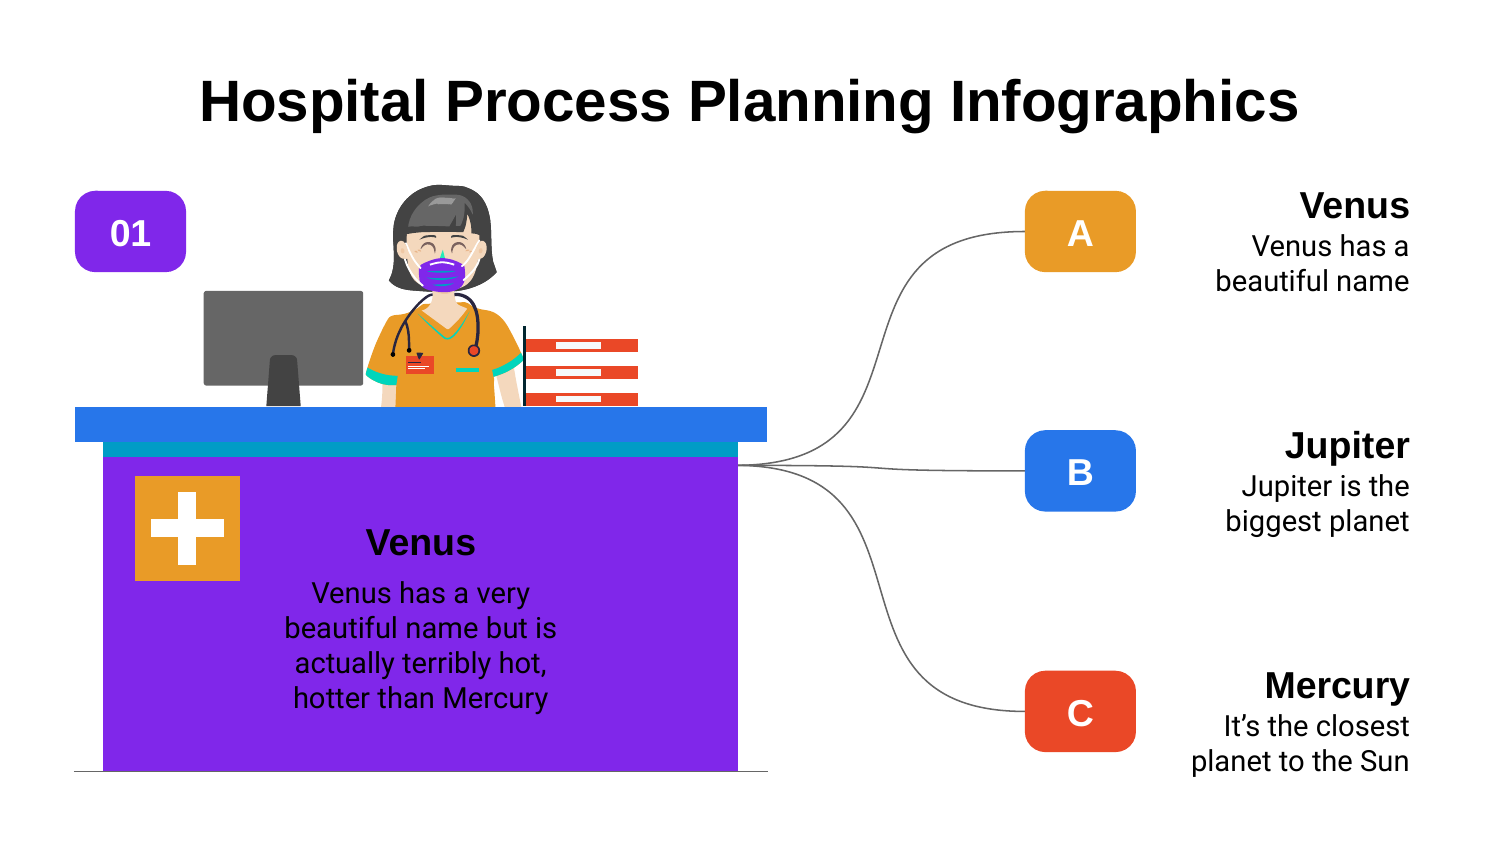

# Hospital Process Planning Infographics
Venus
Venus has a beautiful name
A

01
Jupiter
Jupiter is the biggest planet
B
Venus
Venus has a very beautiful name but is actually terribly hot, hotter than Mercury
Mercury
It’s the closest planet to the Sun
C